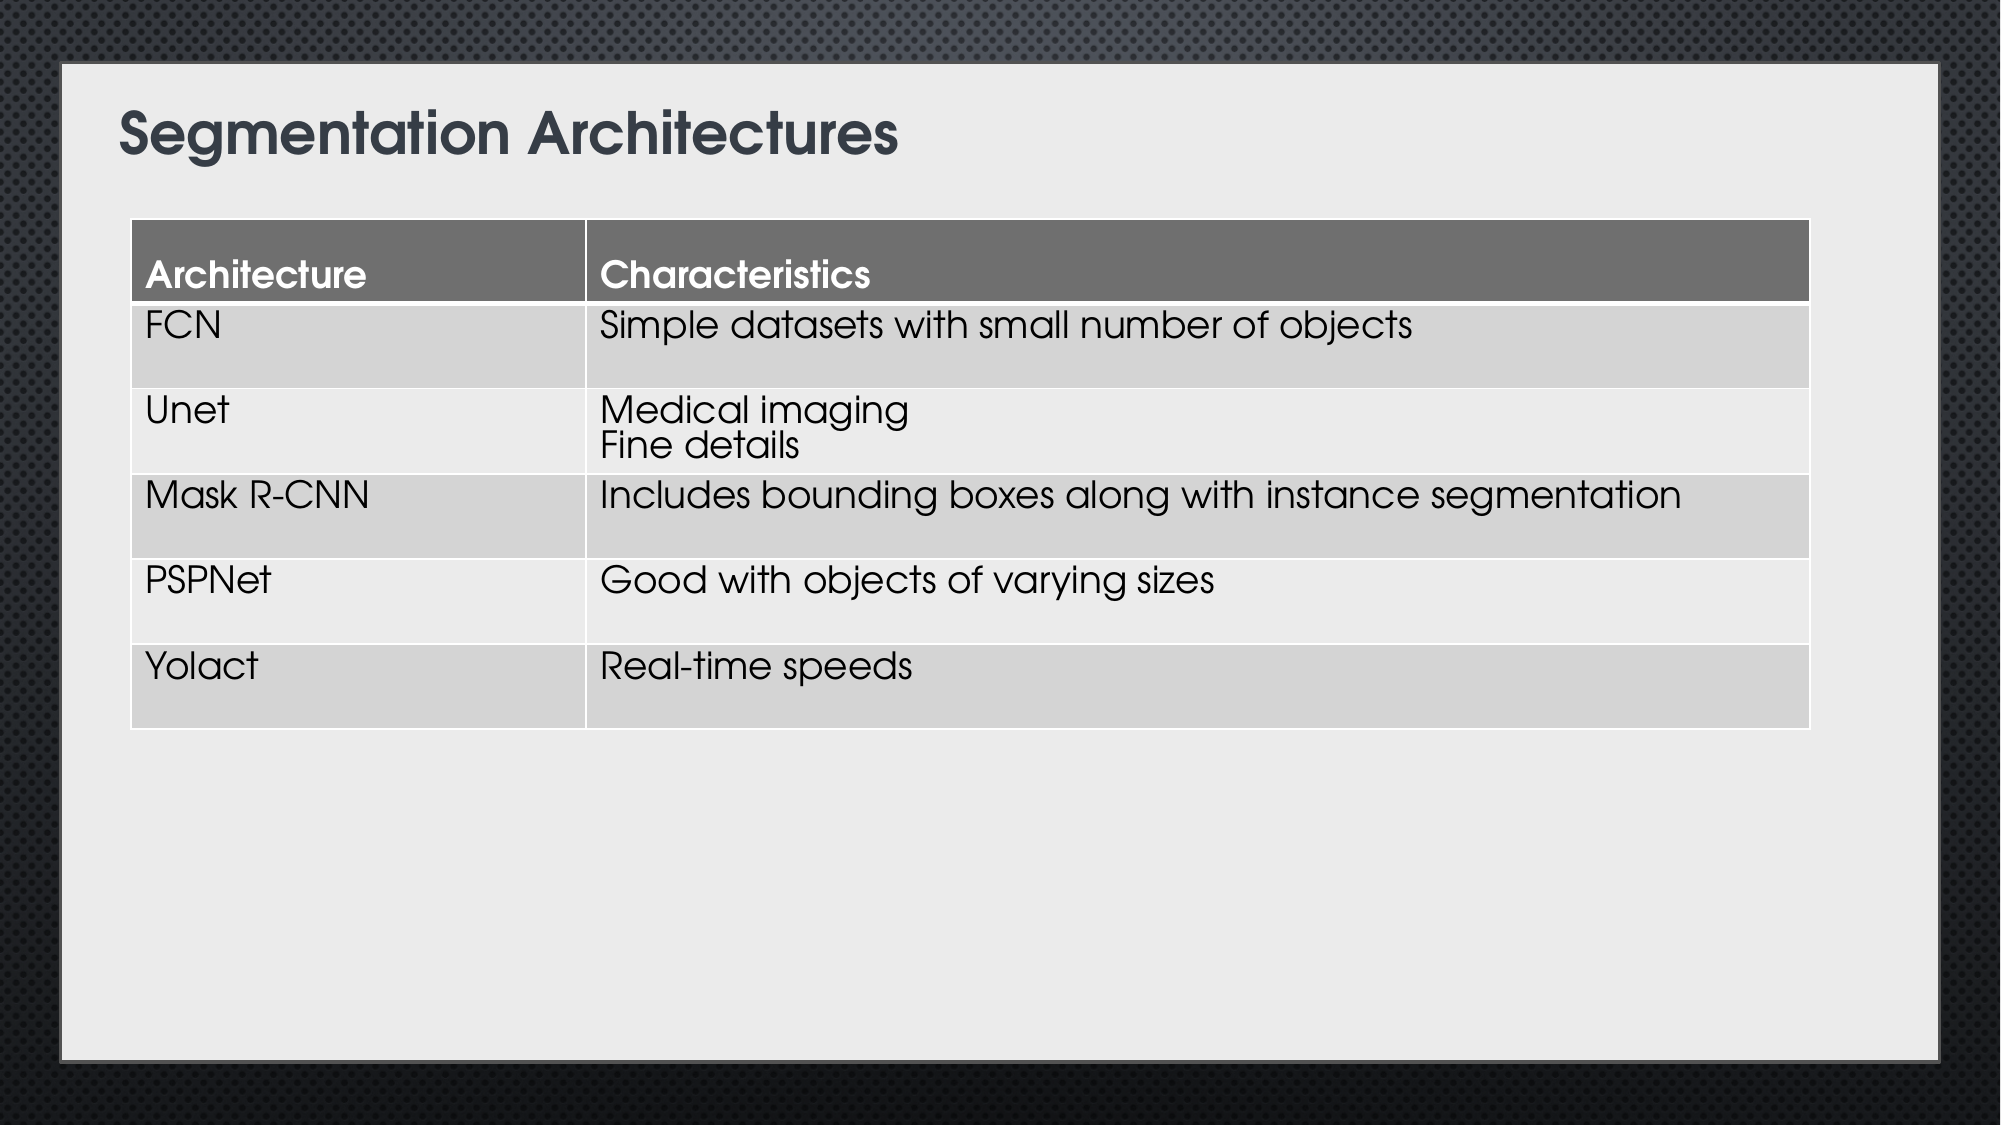

Segmentation Architectures
| Architecture | Characteristics |
| --- | --- |
| FCN | Simple datasets with small number of objects |
| Unet | Medical imaging Fine details |
| Mask R-CNN | Includes bounding boxes along with instance segmentation |
| PSPNet | Good with objects of varying sizes |
| Yolact | Real-time speeds |